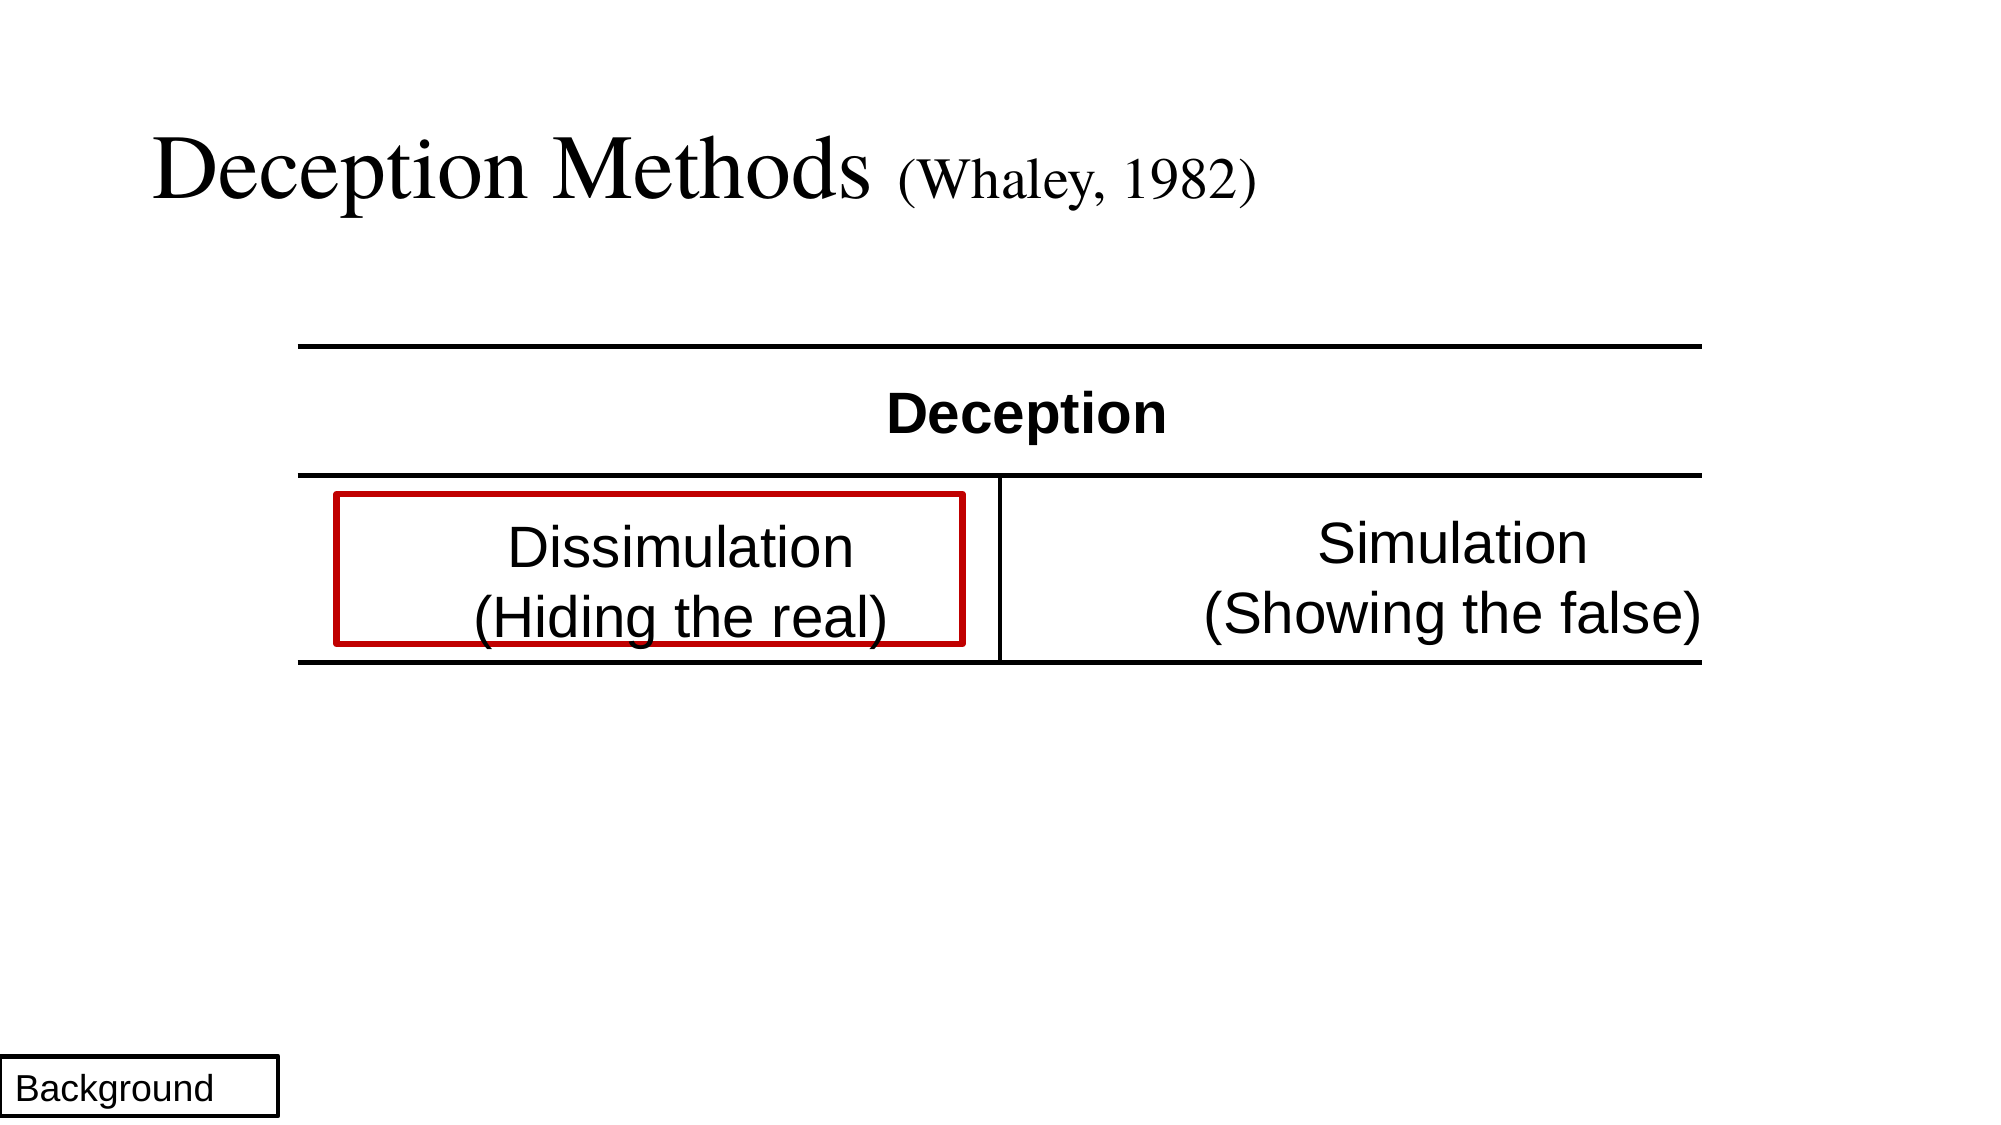

# Deception Methods (Whaley, 1982)
Deception

Simulation
(Showing the false)
Dissimulation
(Hiding the real)
Background